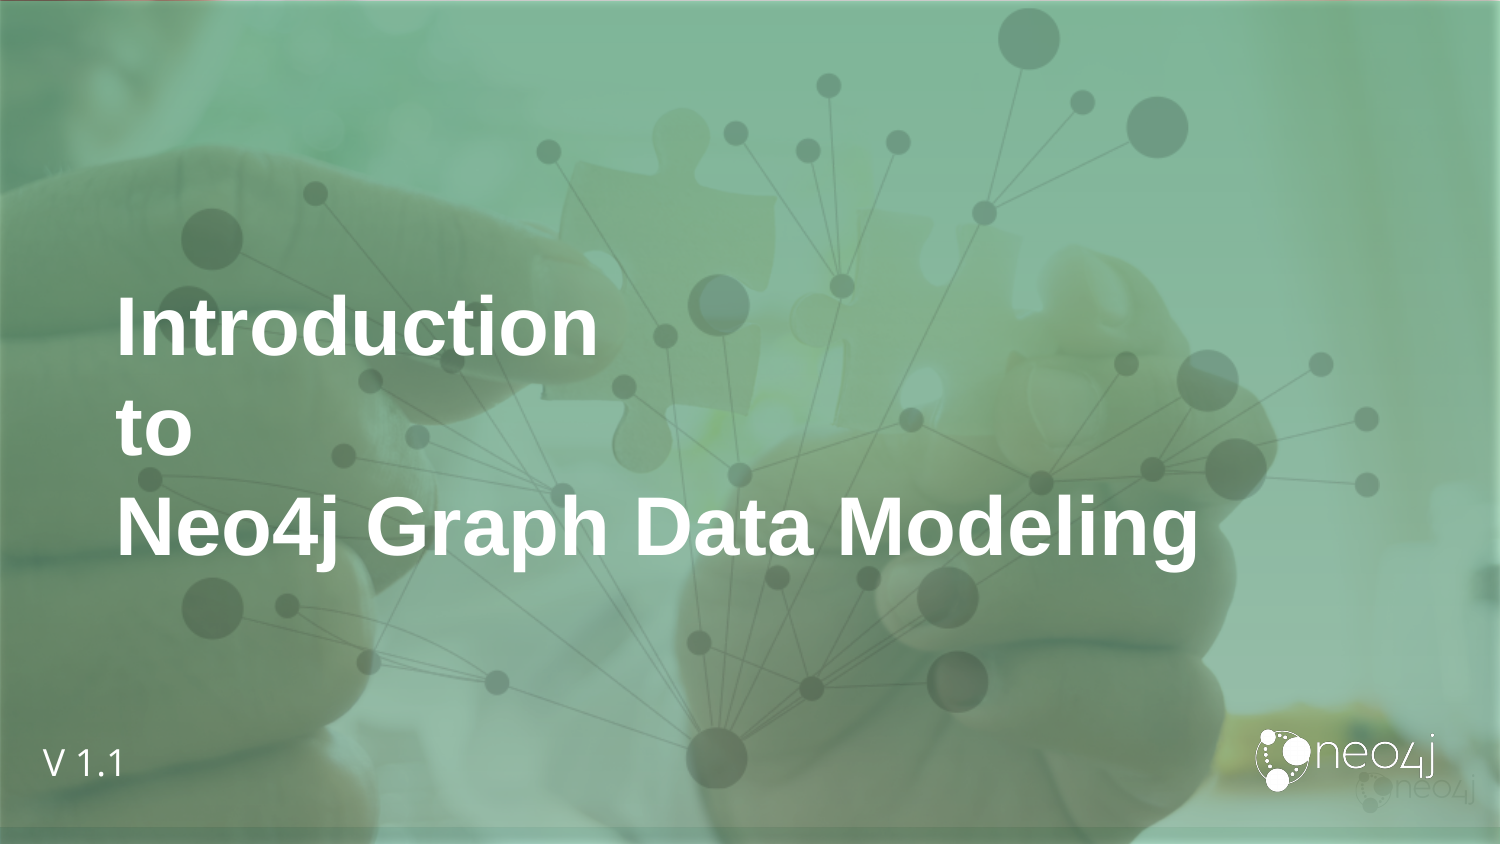

# Introduction
to
Neo4j Graph Data Modeling
V 1.1